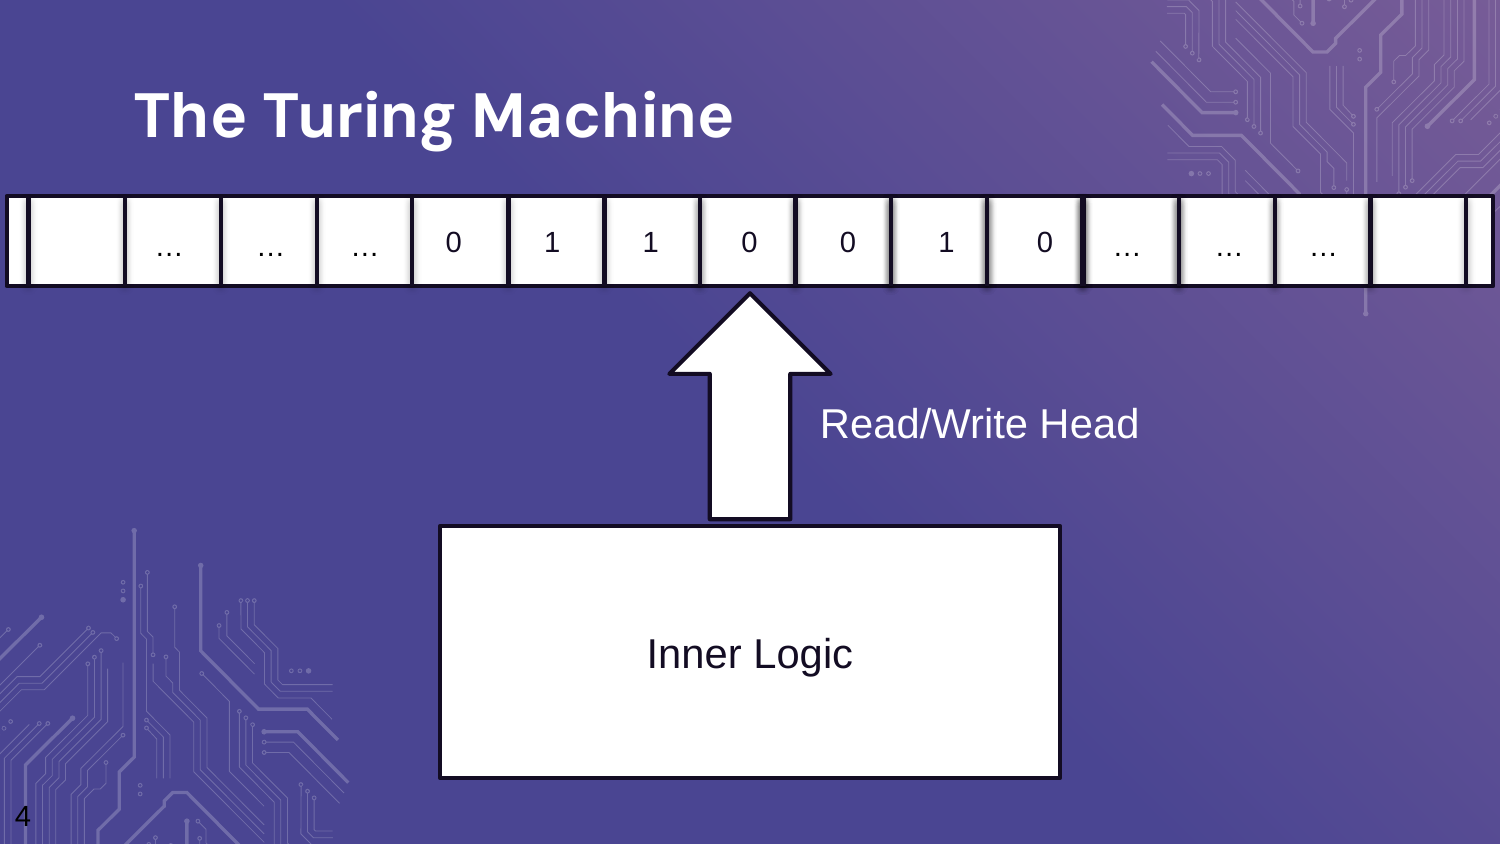

# The Turing Machine
0          1          1          0          0          1          0
…
…
…
…
…
…

Read/Write Head
Inner Logic
4